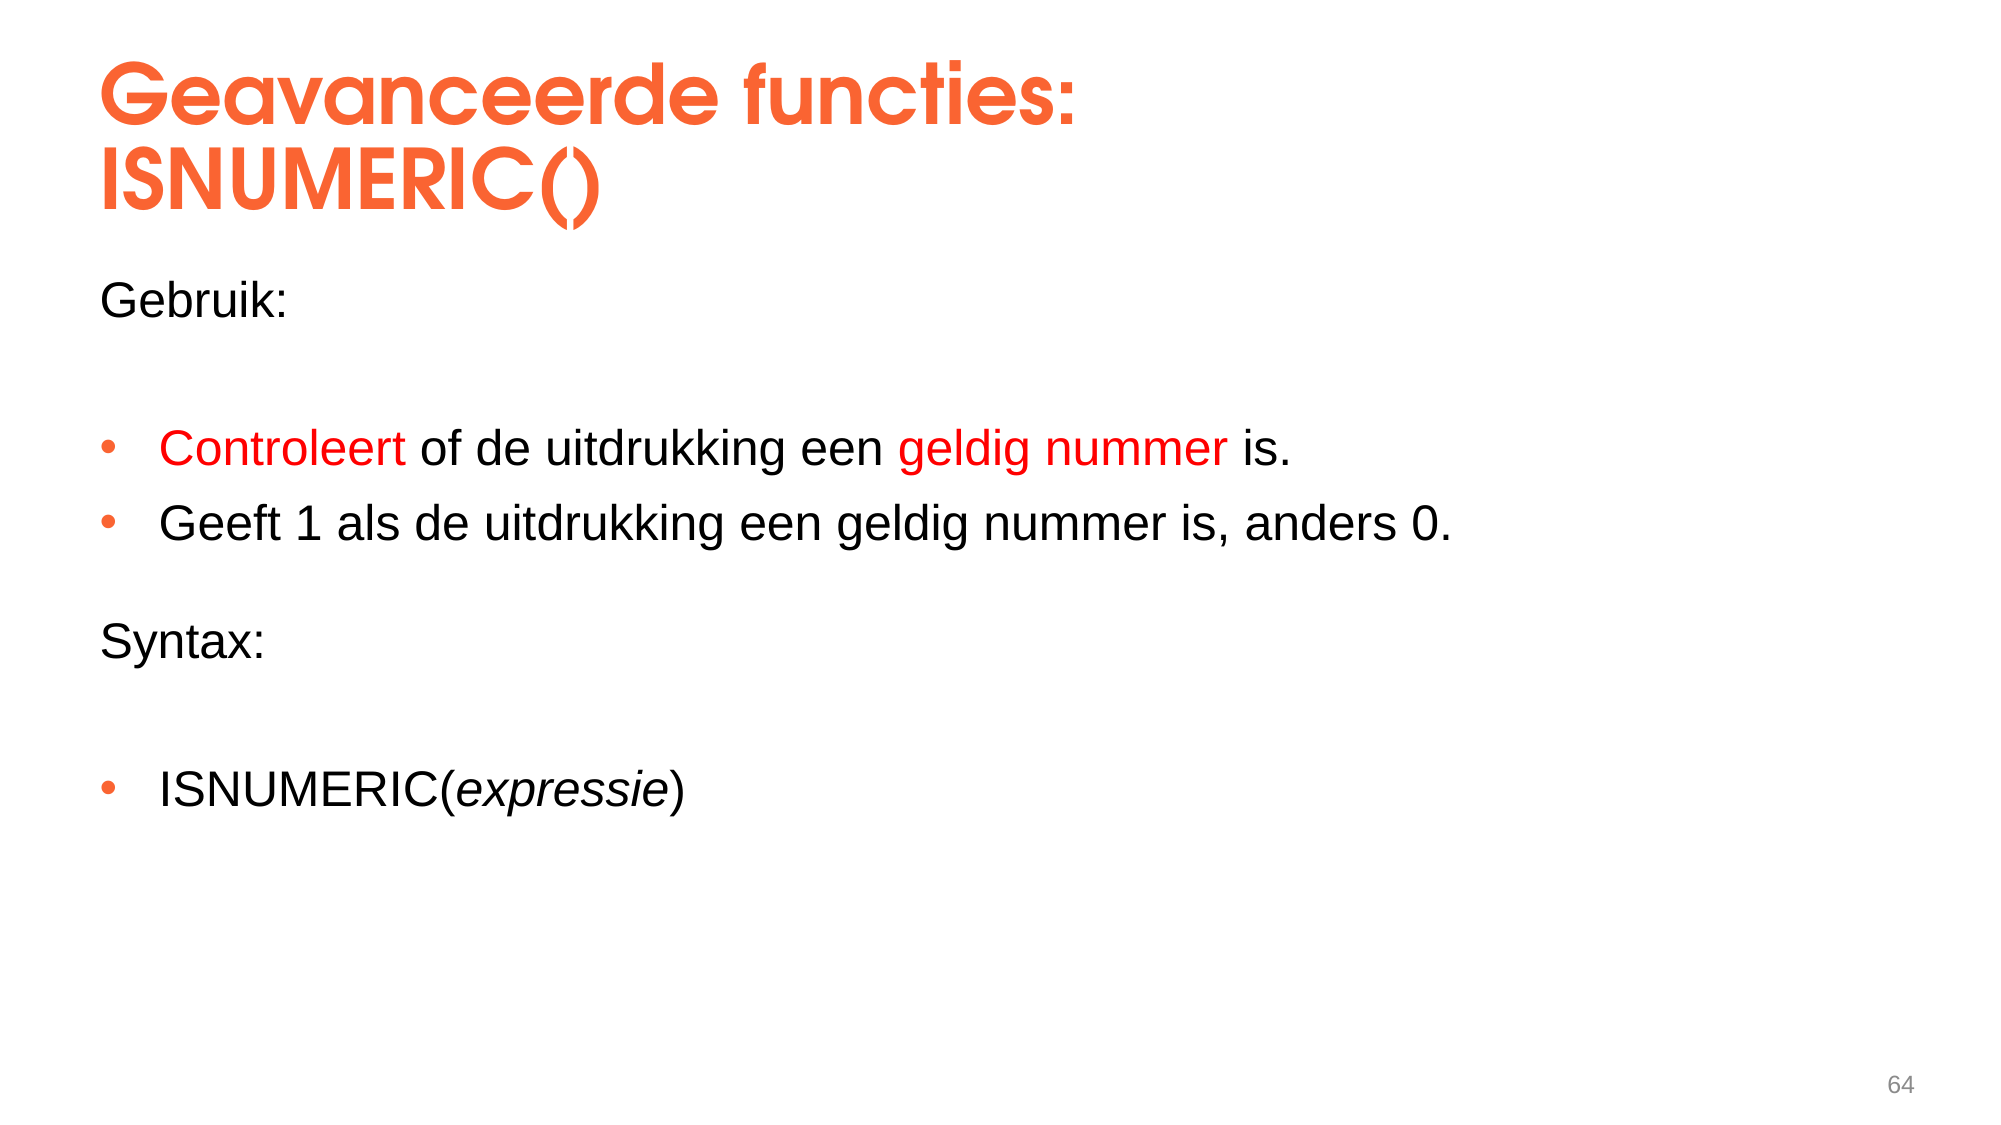

# Geavanceerde functies: ISNUMERIC()
Gebruik:

Controleert of de uitdrukking een geldig nummer is.
Geeft 1 als de uitdrukking een geldig nummer is, anders 0.

Syntax:

ISNUMERIC(expressie)

64